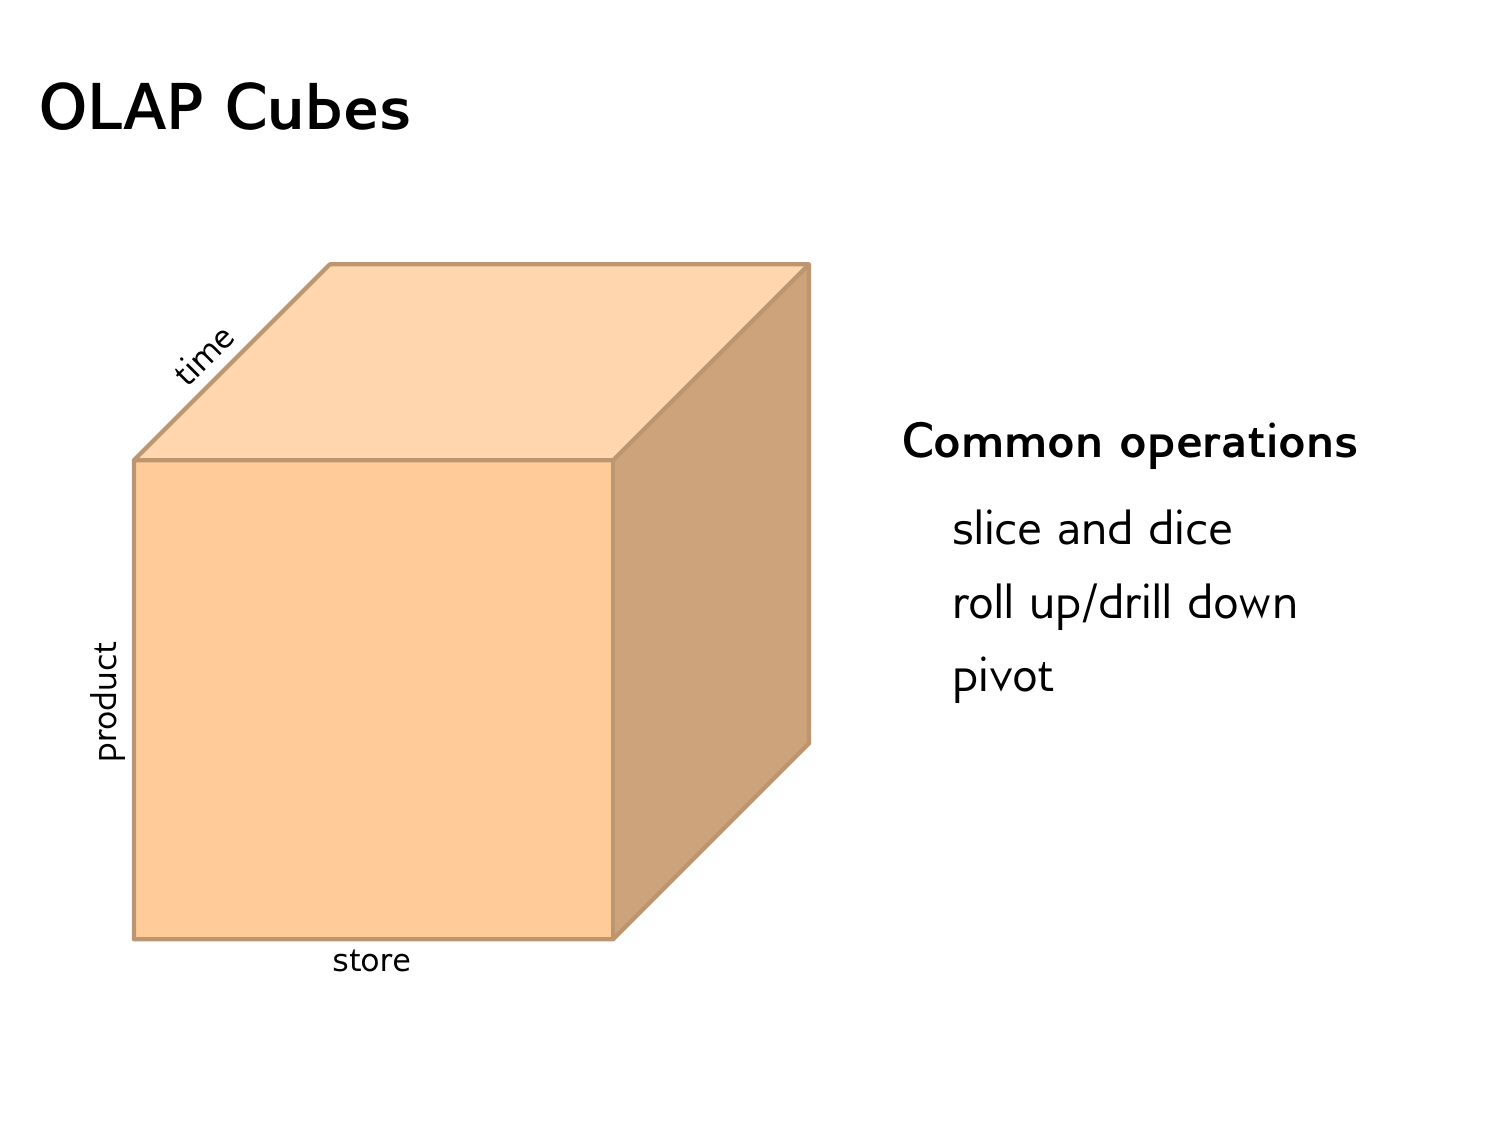

# OLAP Cubes

time
Common operations
slice and dice
roll up/drill down
pivot
product
store